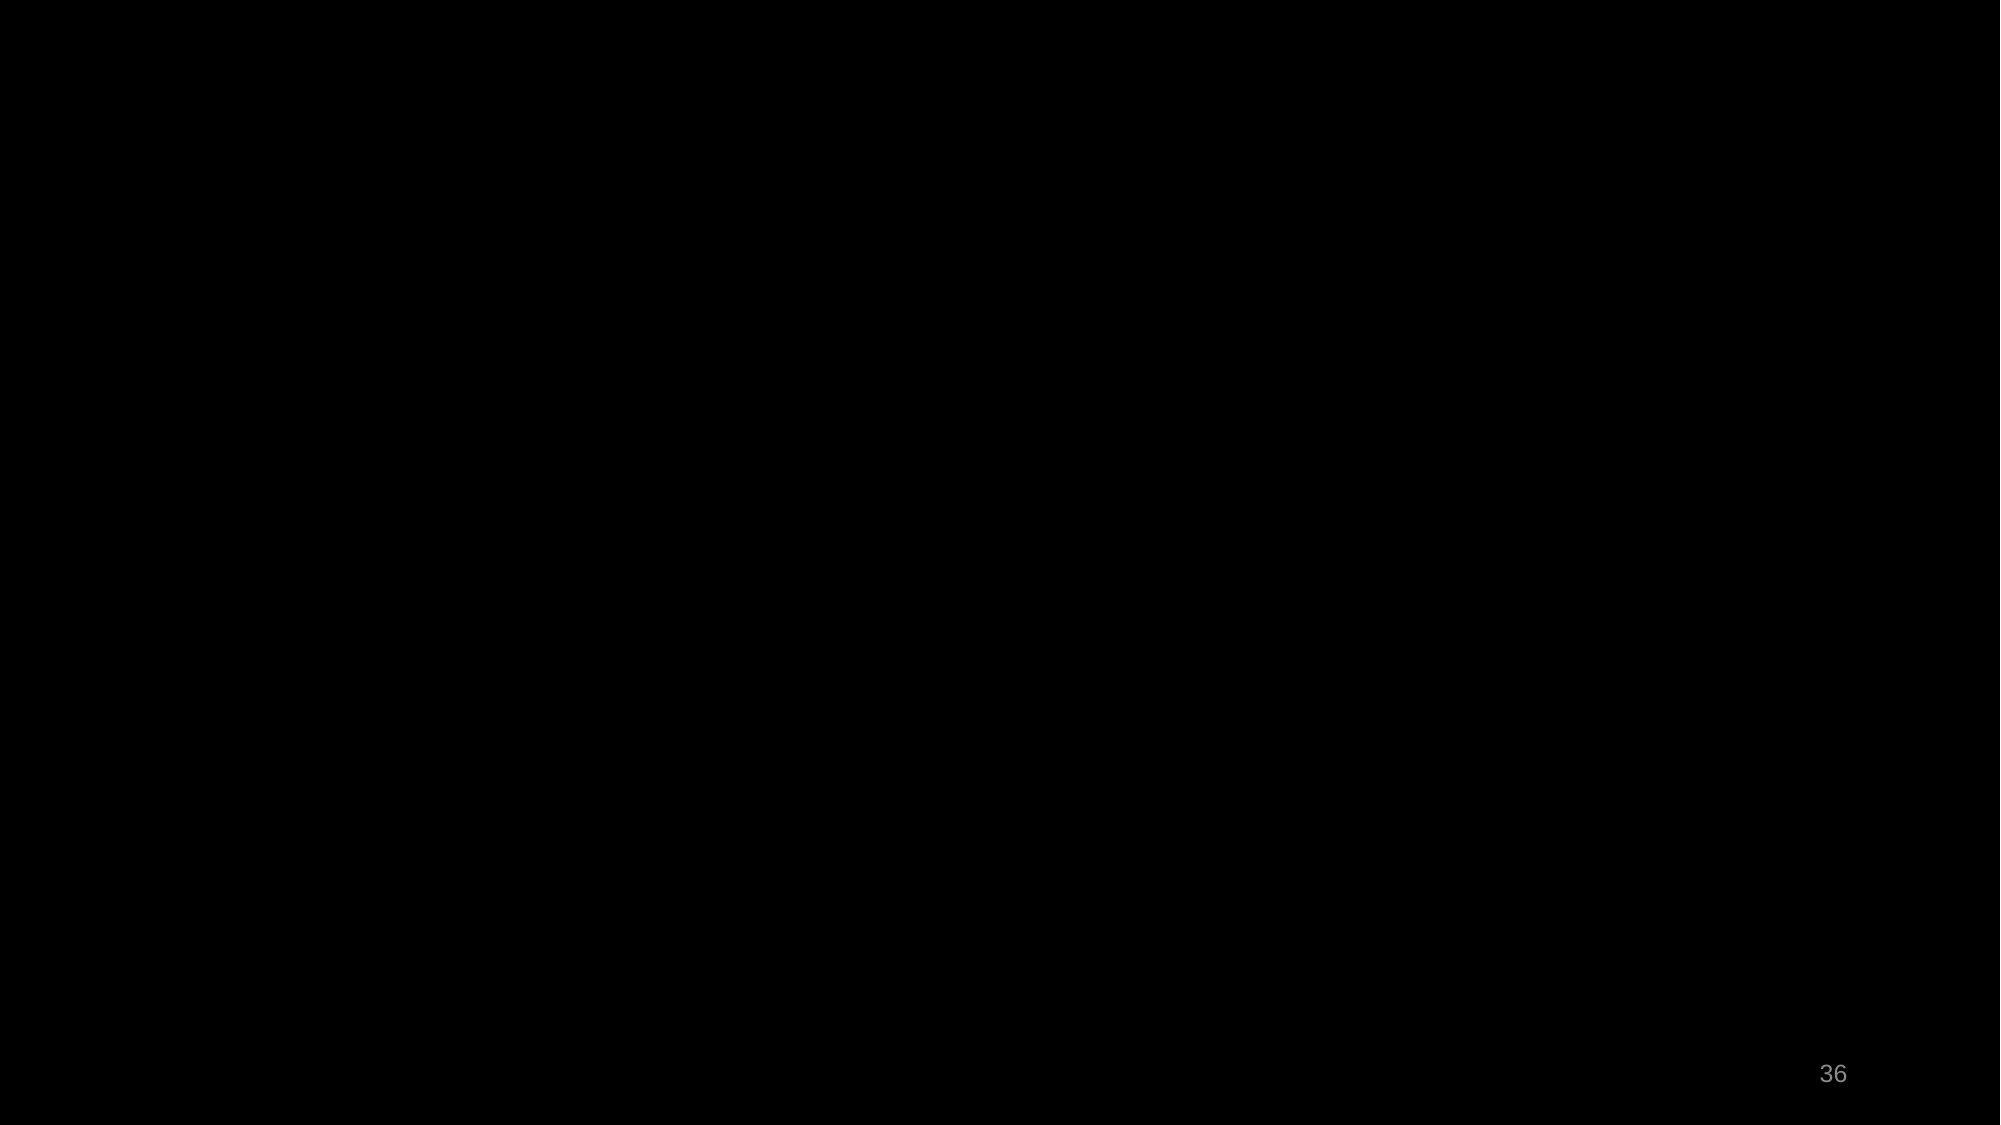

git branch
git checkout
git stash
36